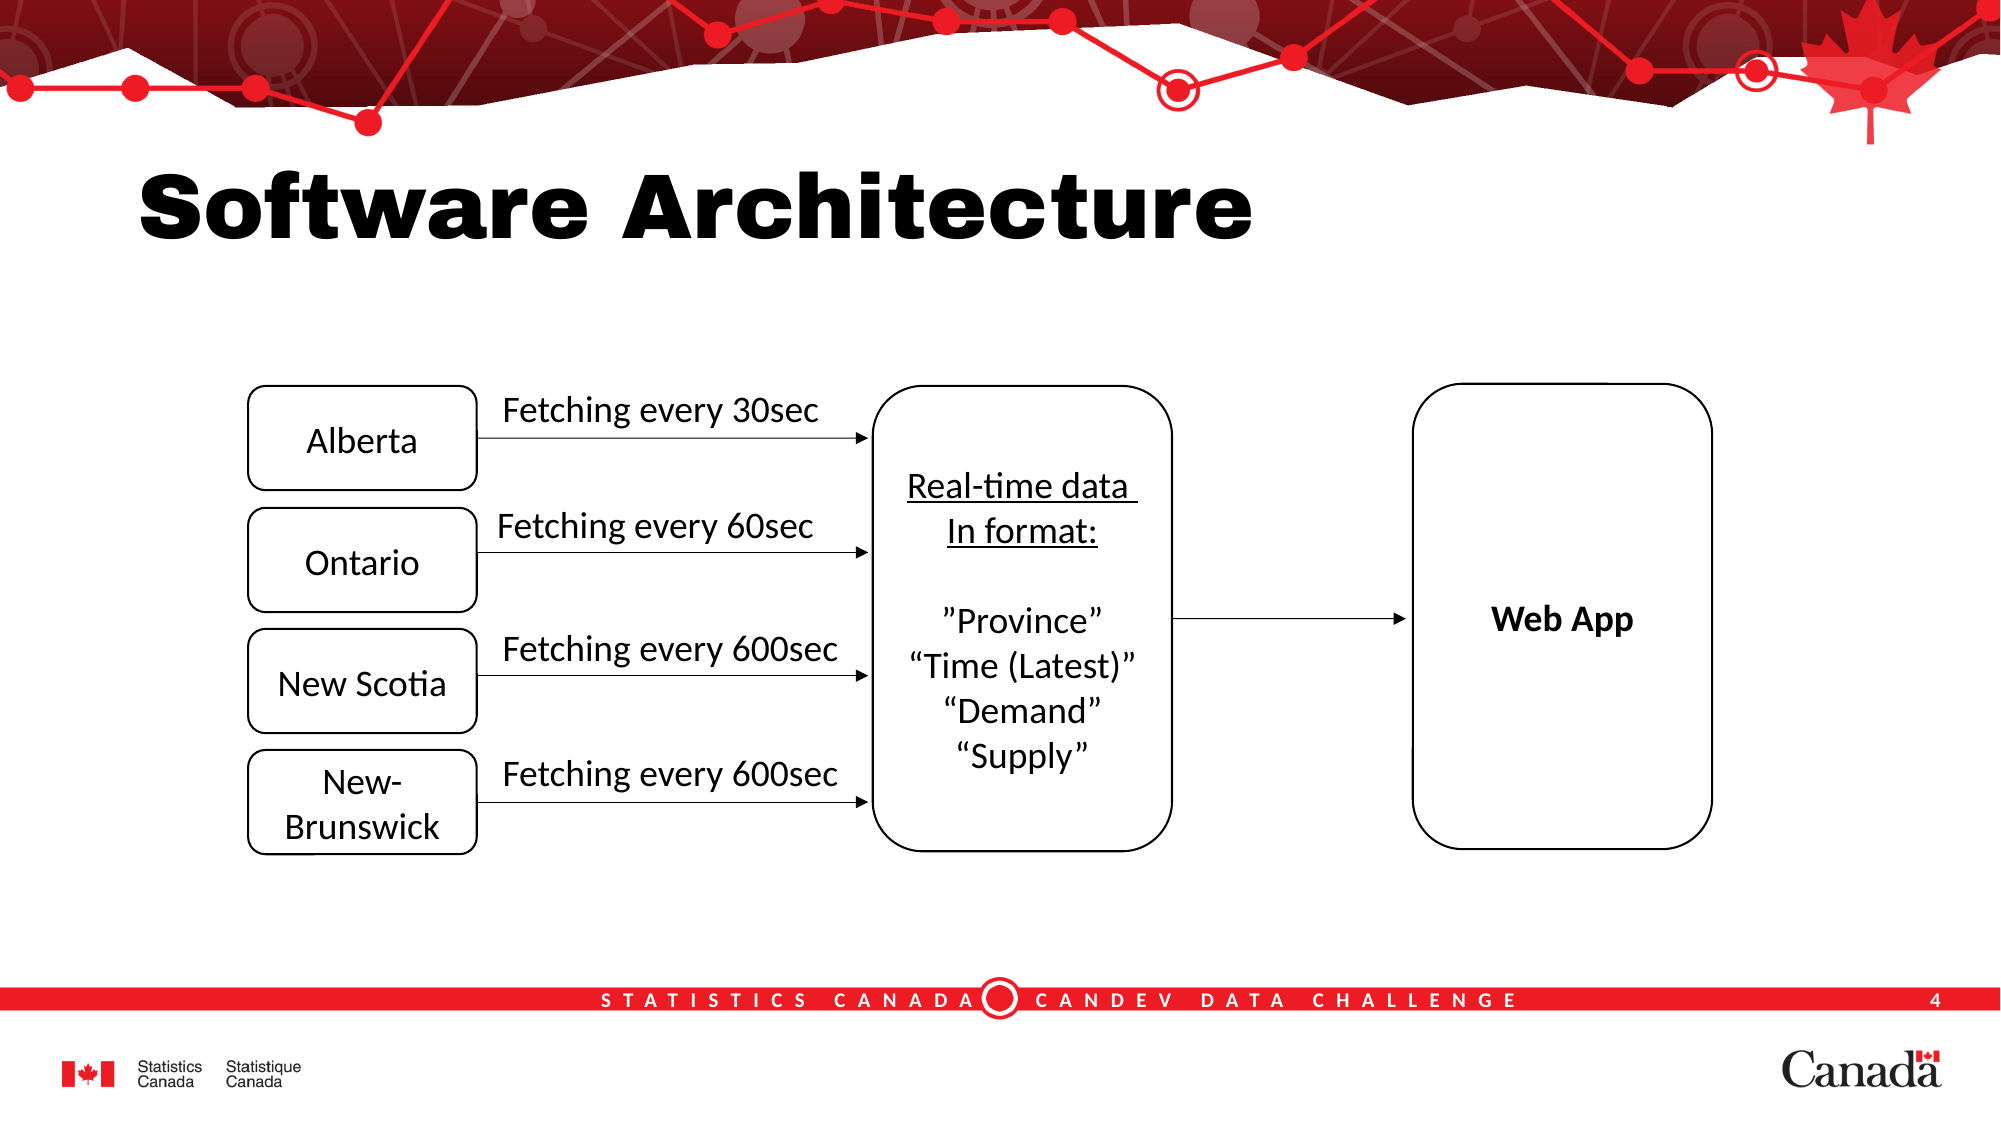

# Software Architecture
Fetching every 30sec
Web App
Alberta
Real-time data
In format:

”Province”
“Time (Latest)”
“Demand”
“Supply”
Fetching every 60sec
Ontario
Fetching every 600sec
New Scotia
Fetching every 600sec
New-Brunswick
4
STATISTICS CANADA   CANDEV DATA CHALLENGE